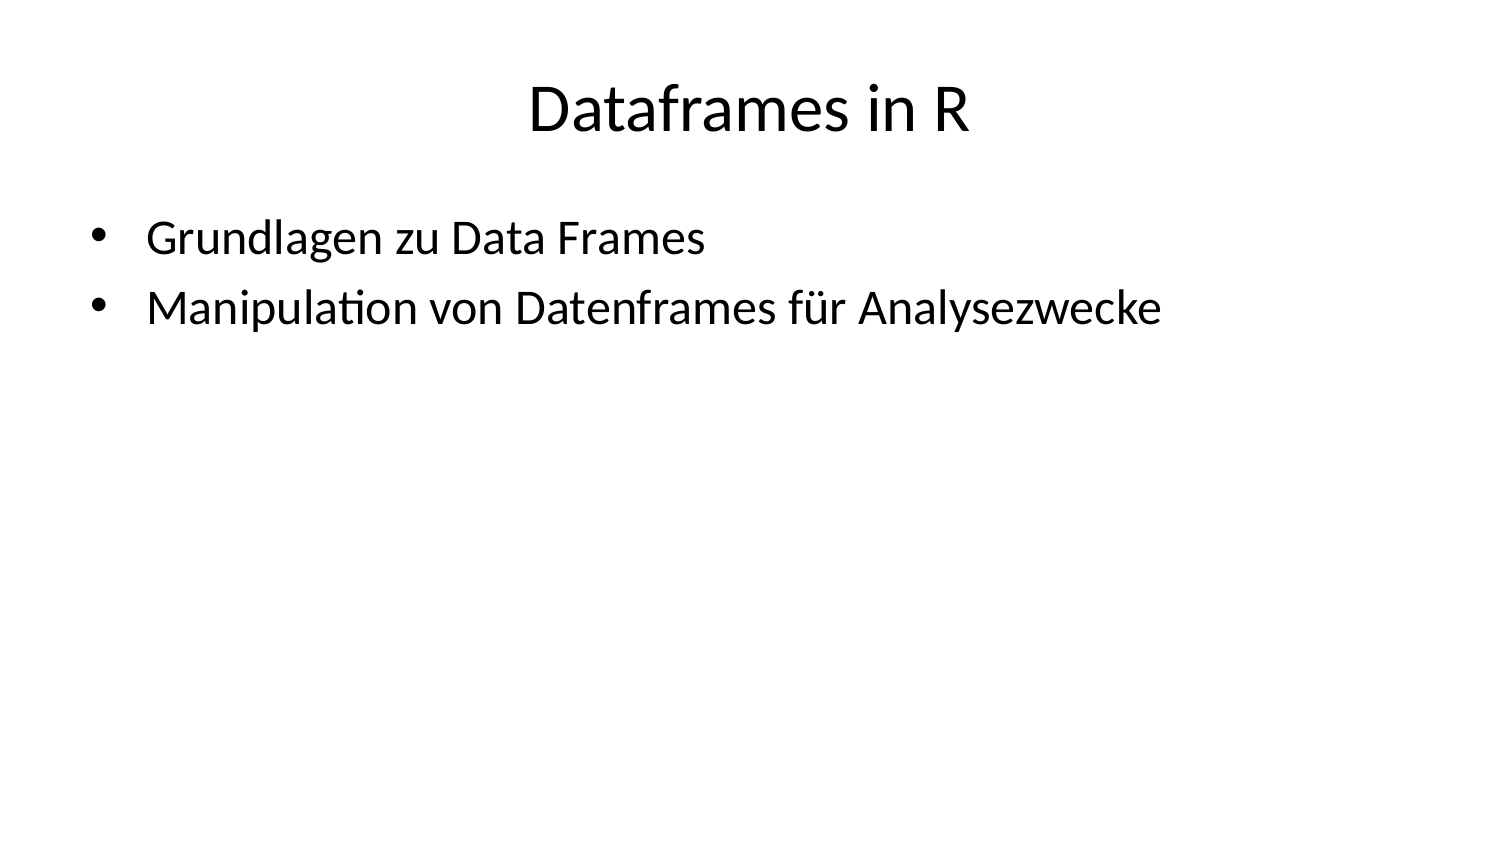

# Dataframes in R
Grundlagen zu Data Frames
Manipulation von Datenframes für Analysezwecke